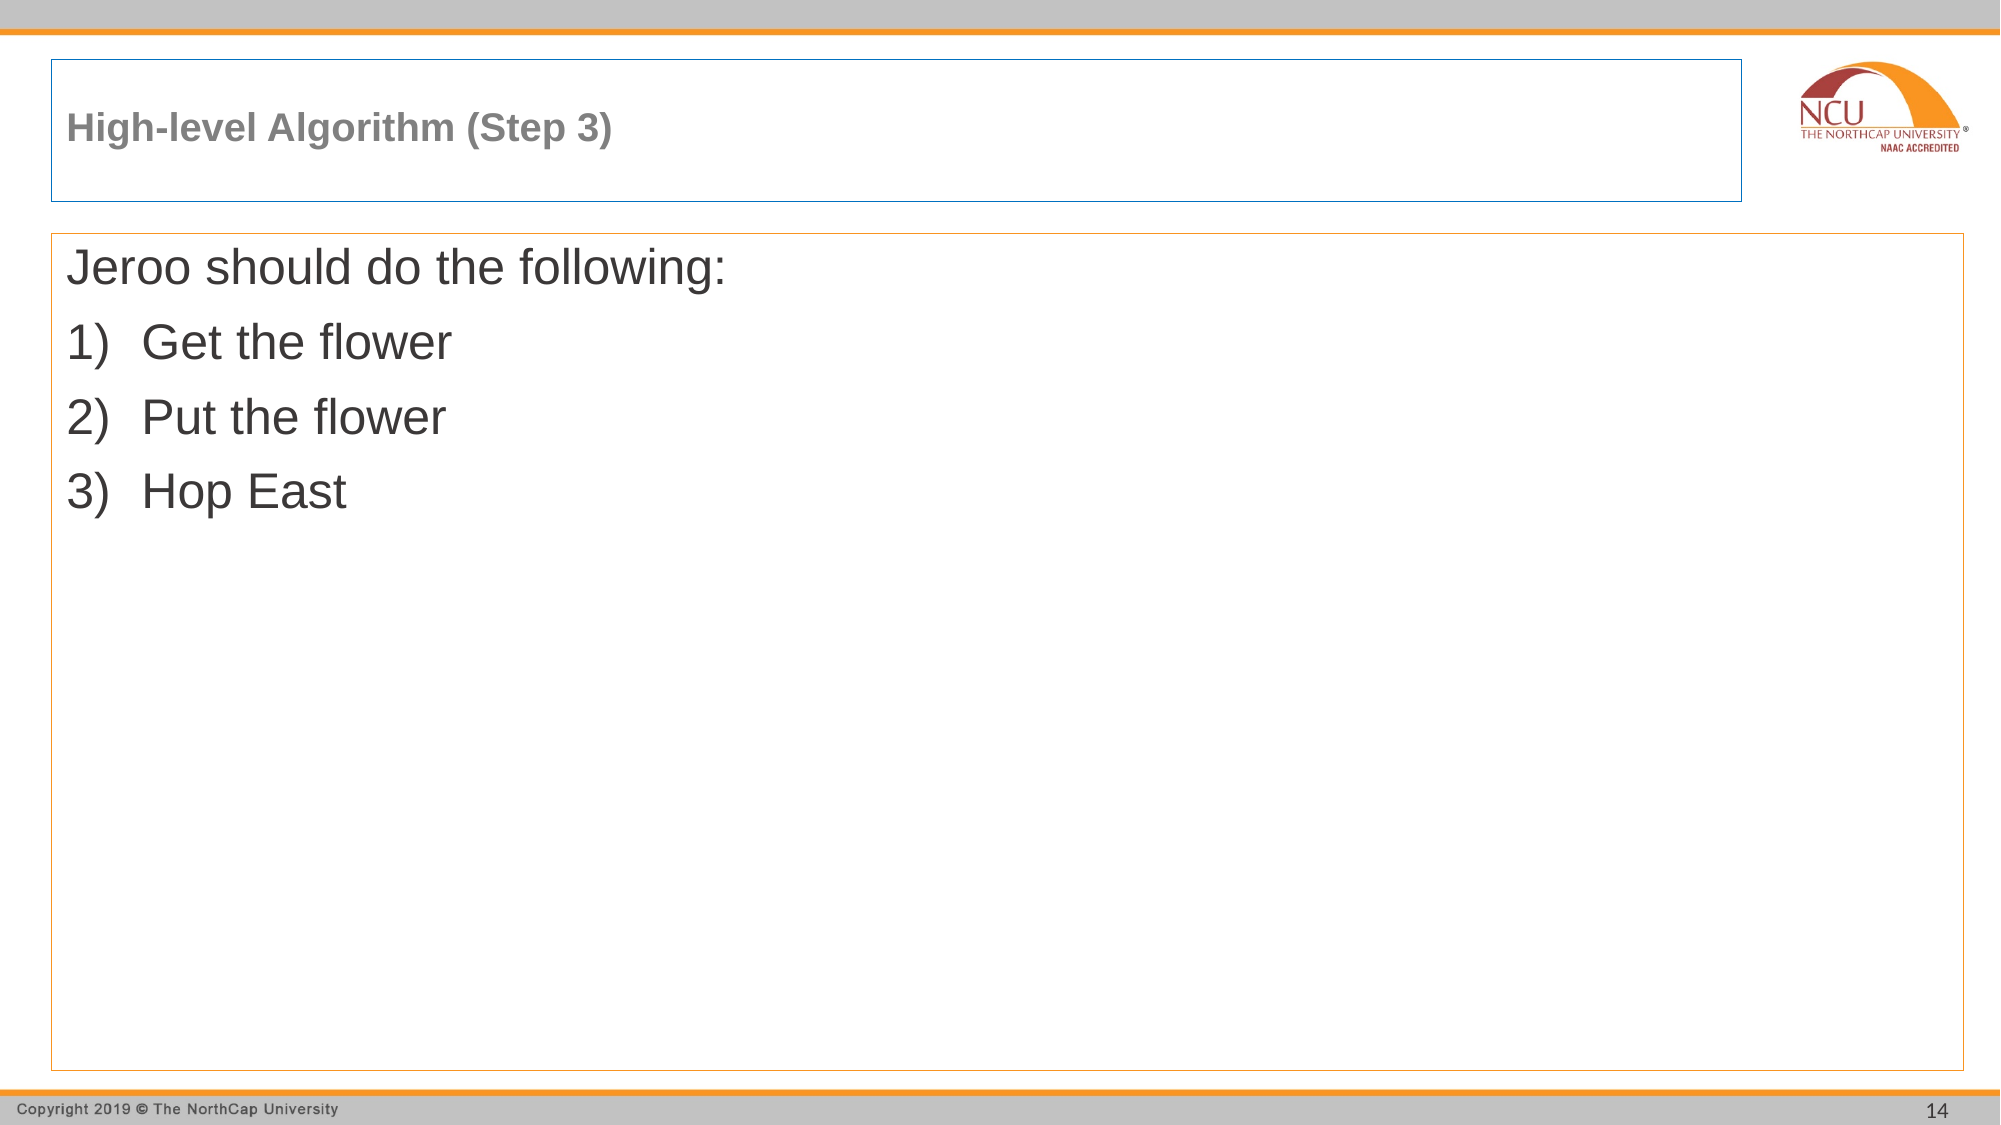

# High-level Algorithm (Step 3)
Jeroo should do the following:
Get the flower
Put the flower
Hop East
14